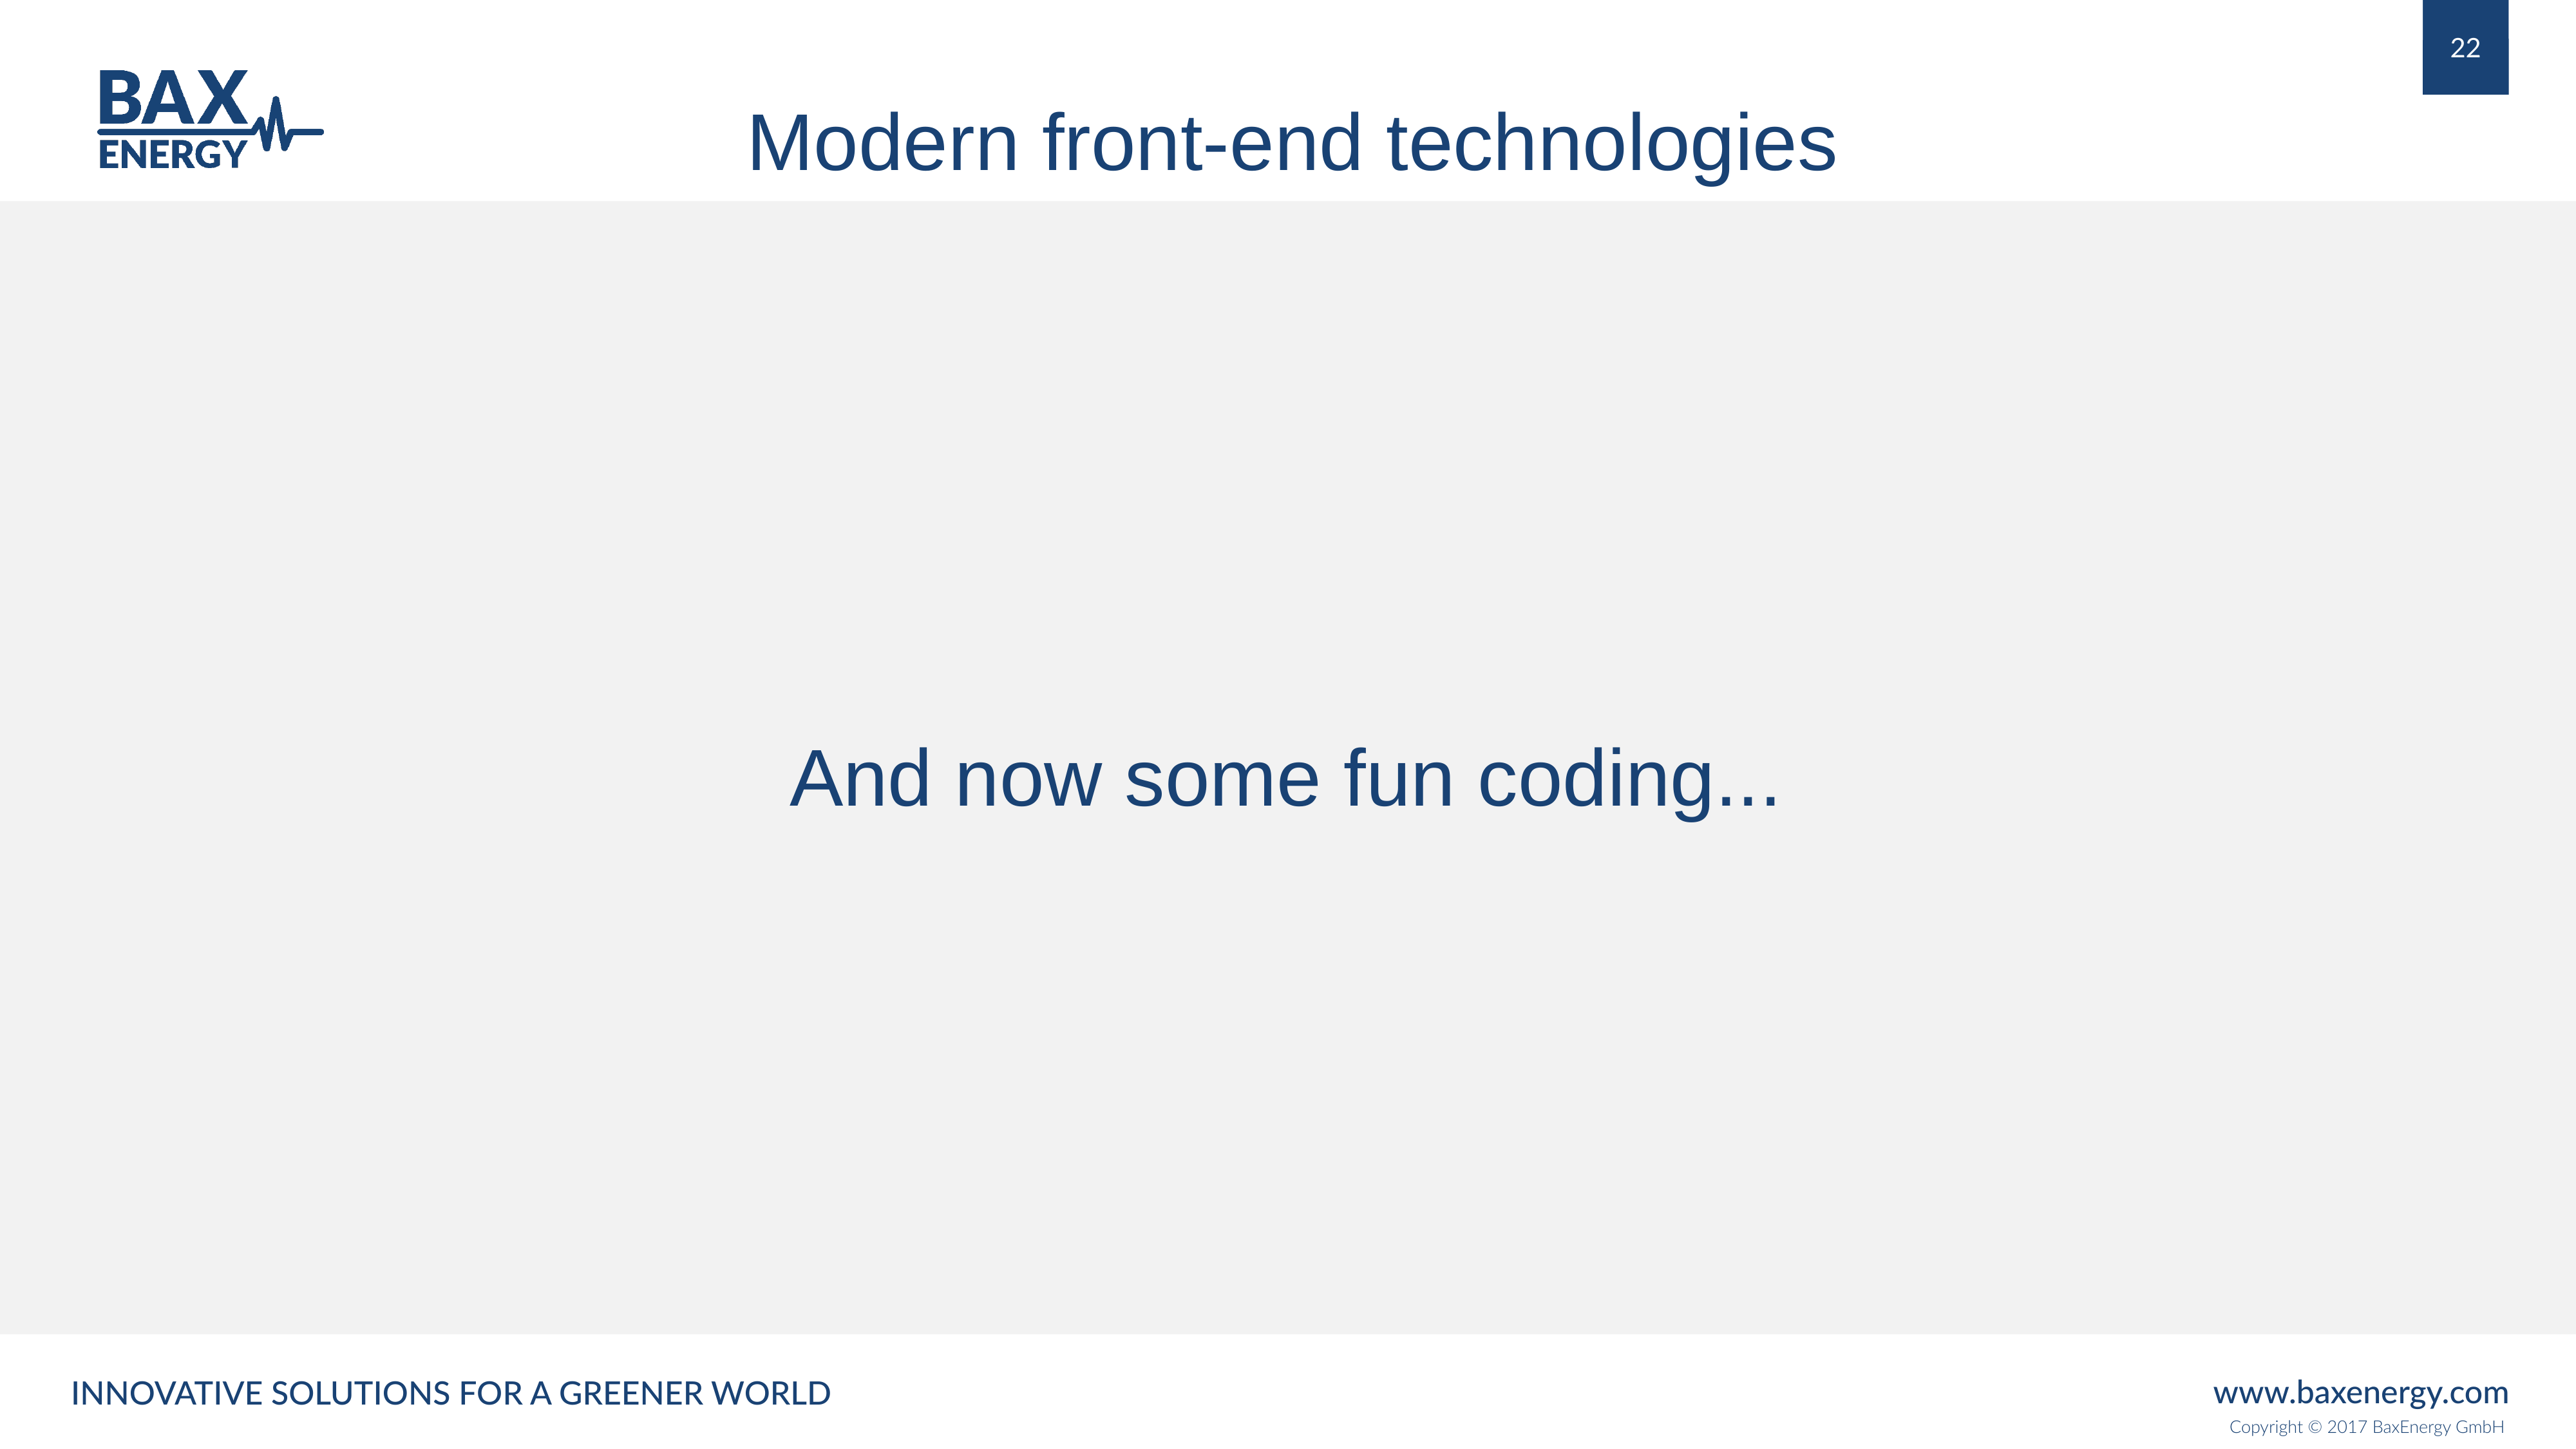

Modern front-end technologies
And now some fun coding...